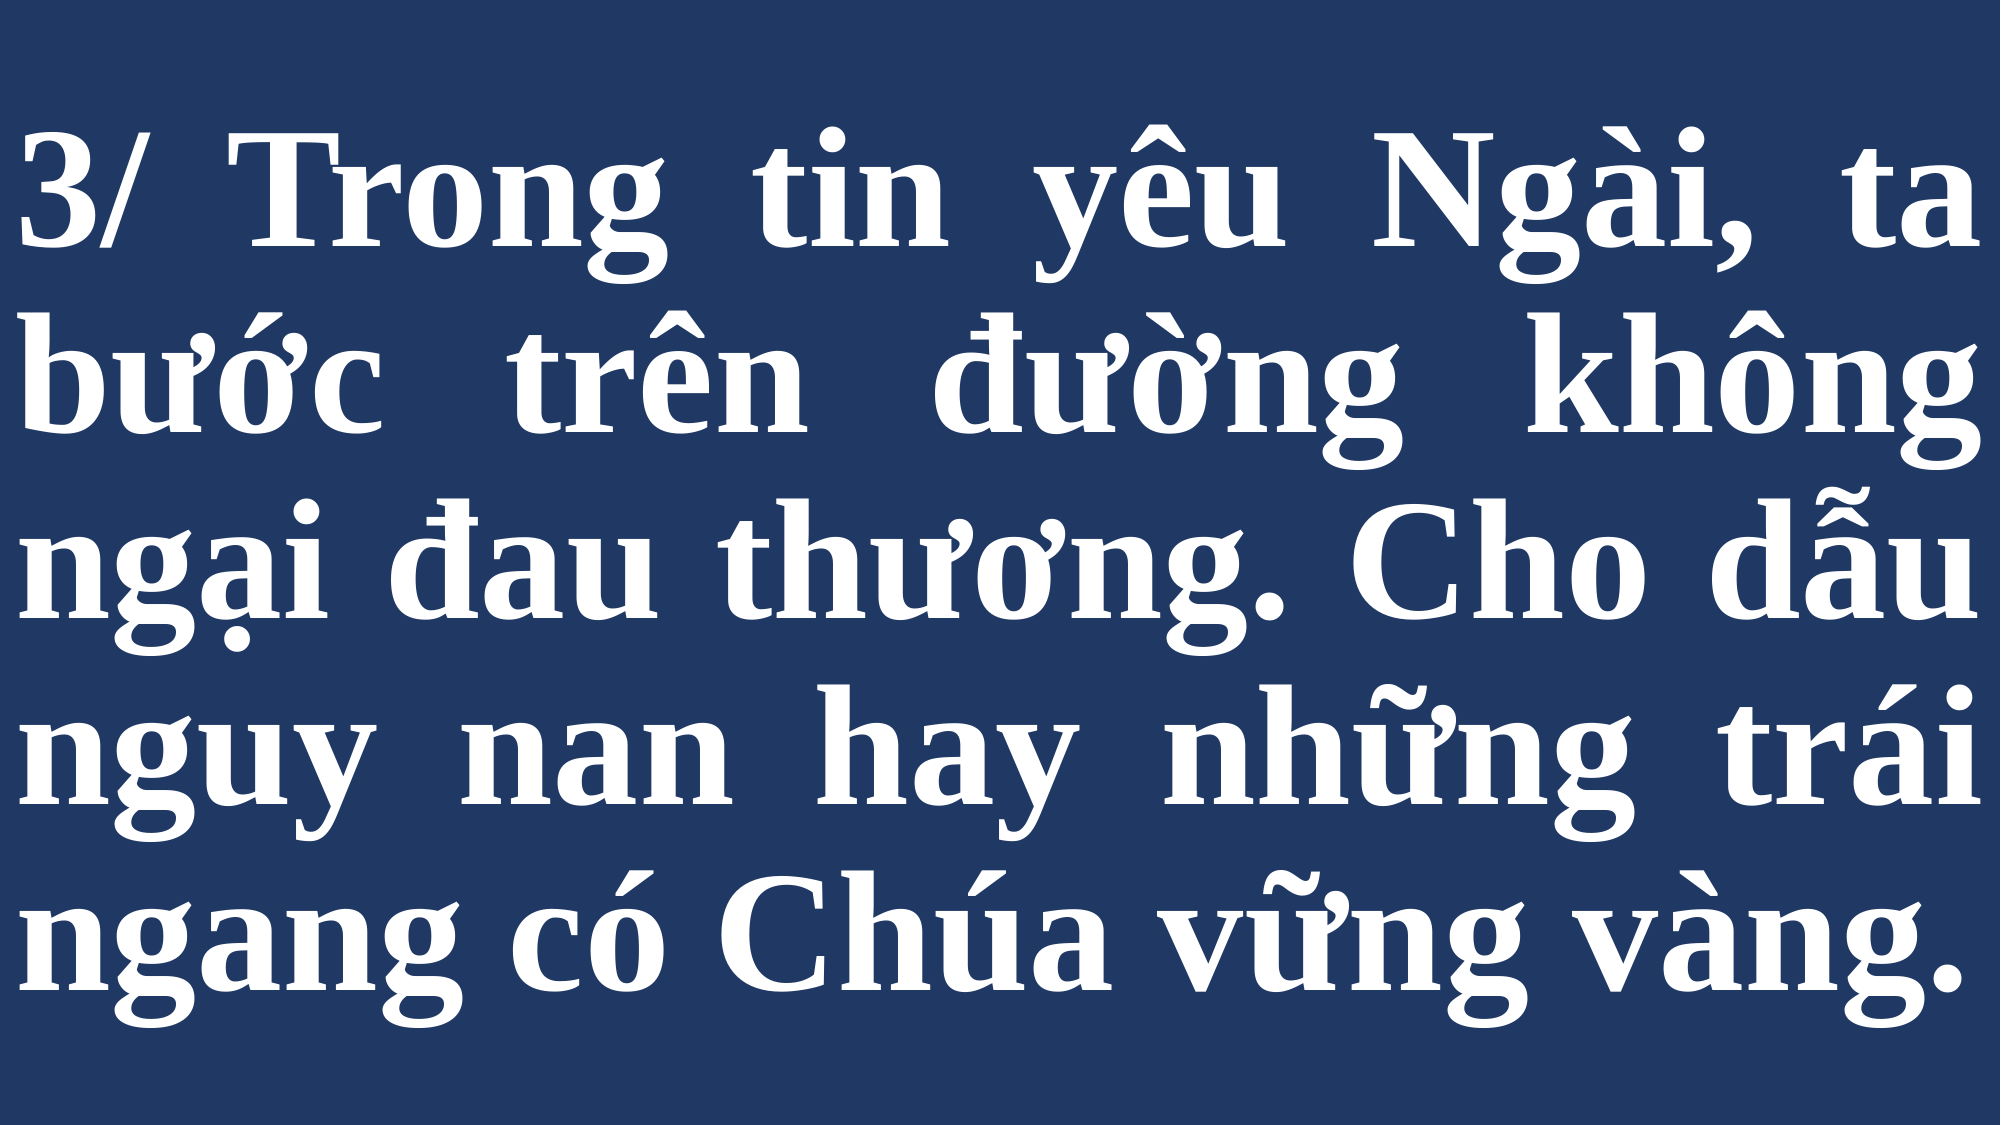

# 3/ Trong tin yêu Ngài, ta bước trên đường không ngại đau thương. Cho dẫu nguy nan hay những trái ngang có Chúa vững vàng.